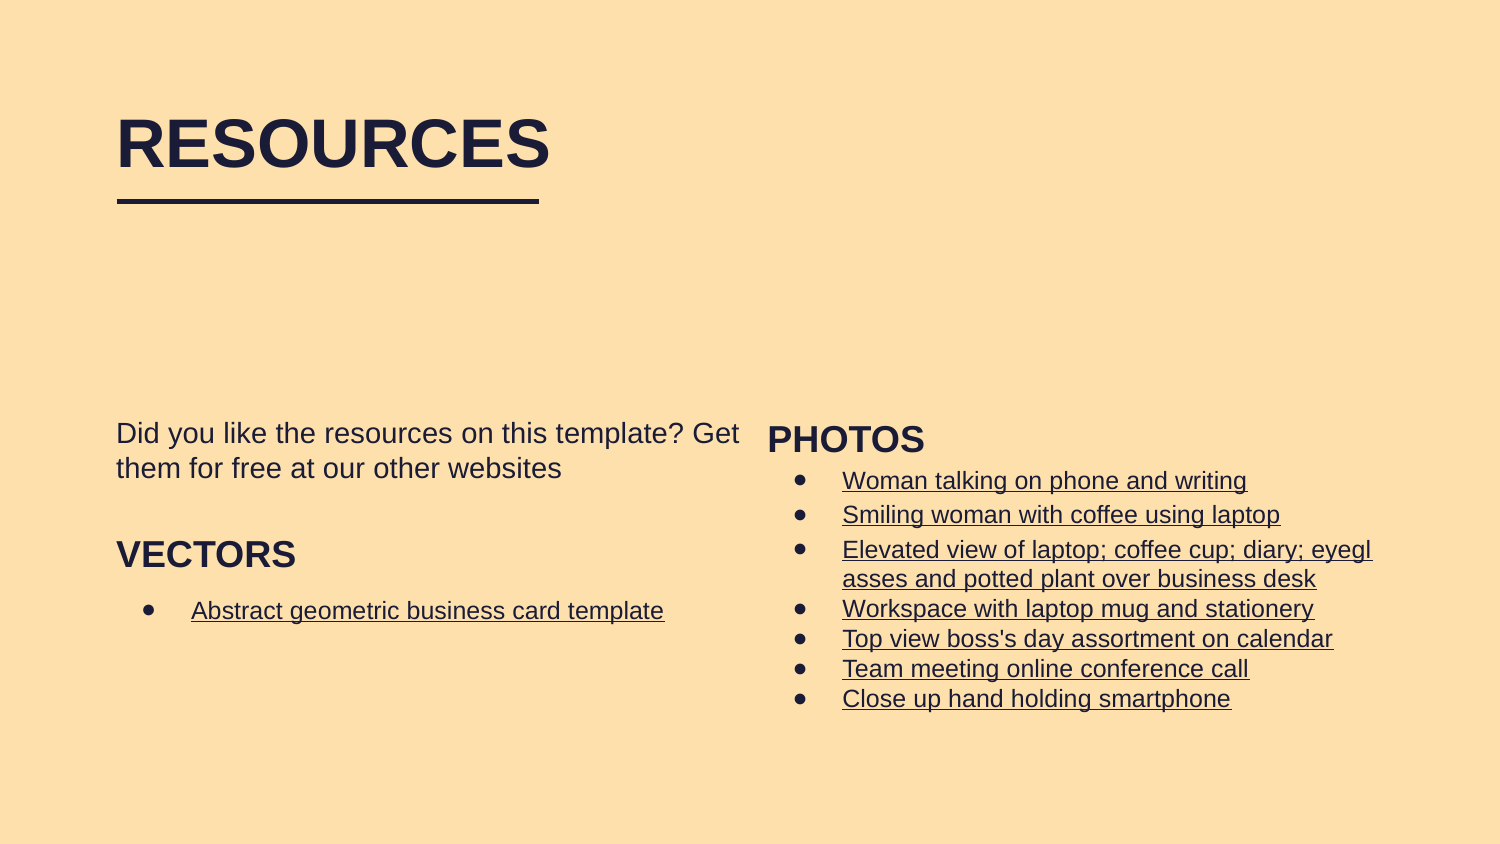

# RESOURCES
Did you like the resources on this template? Get them for free at our other websites

VECTORS
Abstract geometric business card template
PHOTOS
Woman talking on phone and writing
Smiling woman with coffee using laptop
Elevated view of laptop; coffee cup; diary; eyeglasses and potted plant over business desk
Workspace with laptop mug and stationery
Top view boss's day assortment on calendar
Team meeting online conference call
Close up hand holding smartphone